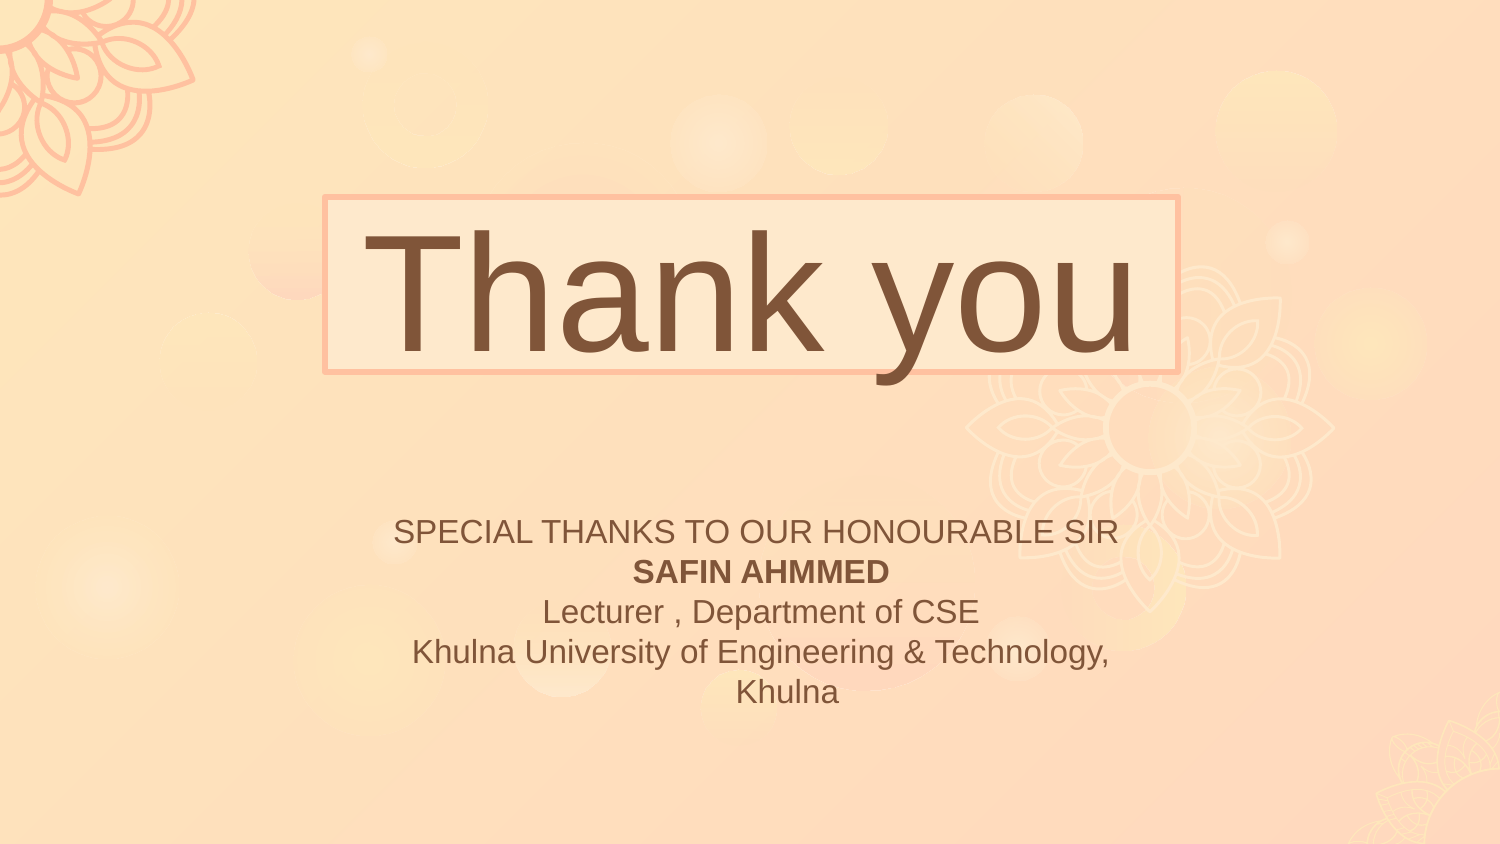

# Thank you
SPECIAL THANKS TO OUR HONOURABLE SIR
SAFIN AHMMED
Lecturer , Department of CSE
Khulna University of Engineering & Technology, Khulna